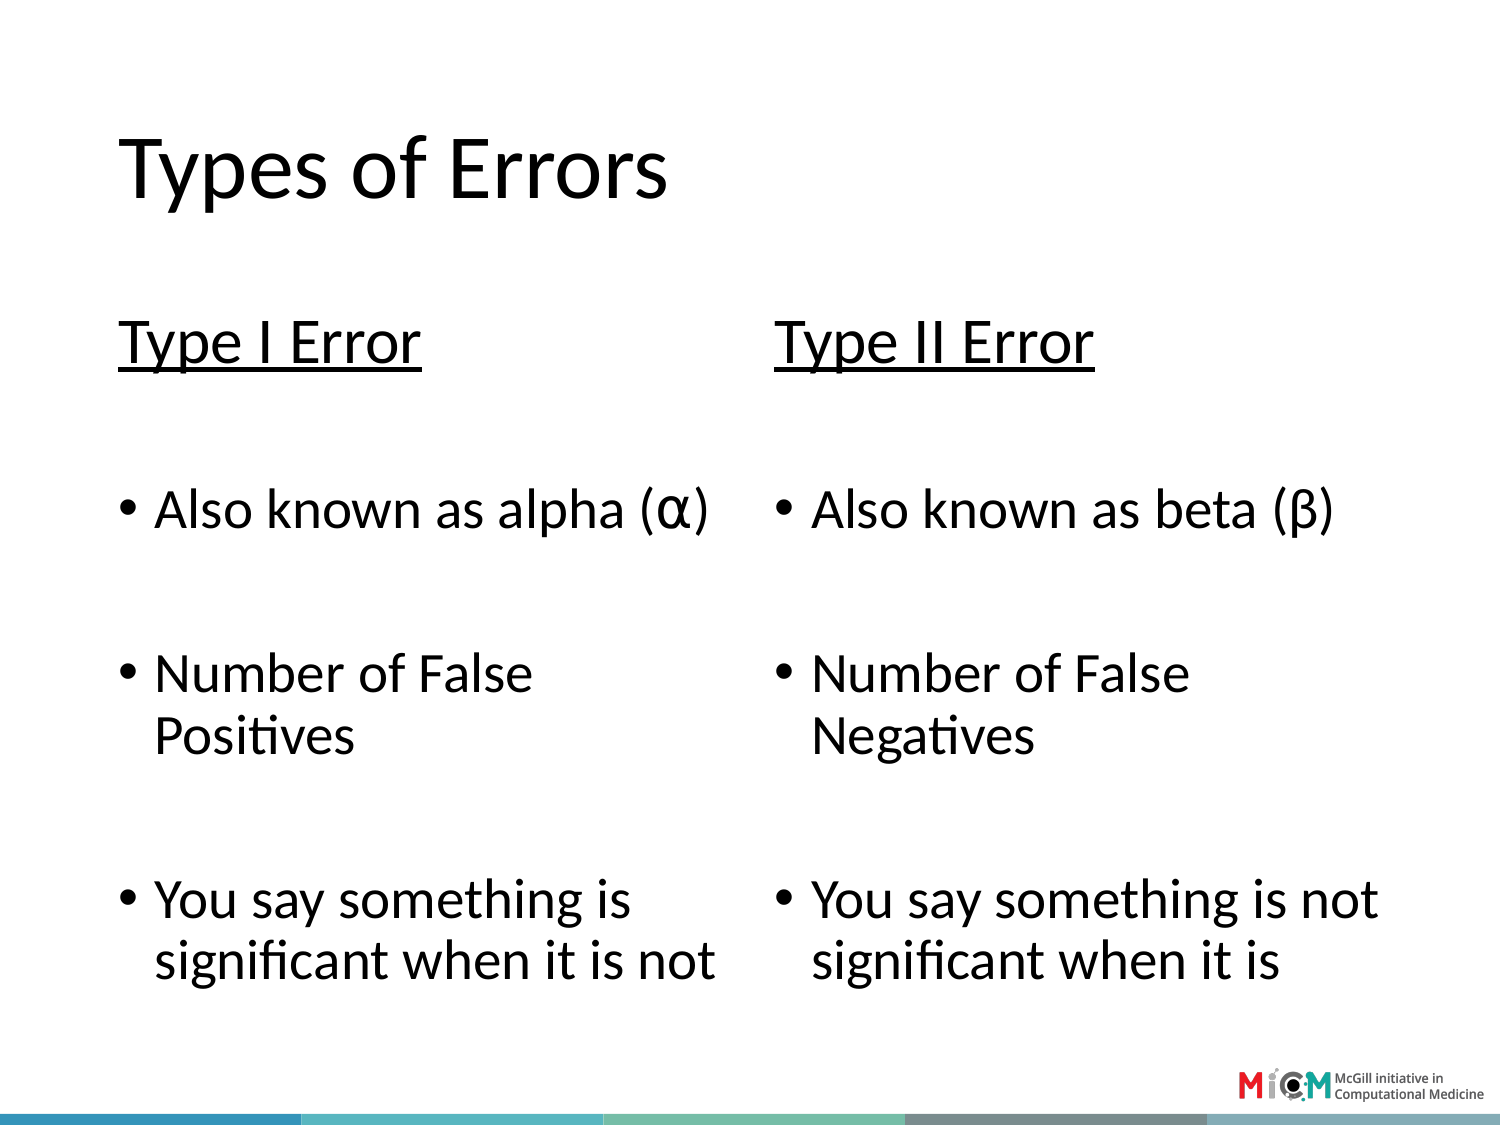

# Types of Errors
Type I Error

Also known as alpha (⍺)

Number of False Positives

You say something is significant when it is not
Type II Error

Also known as beta (β)

Number of False Negatives

You say something is not significant when it is